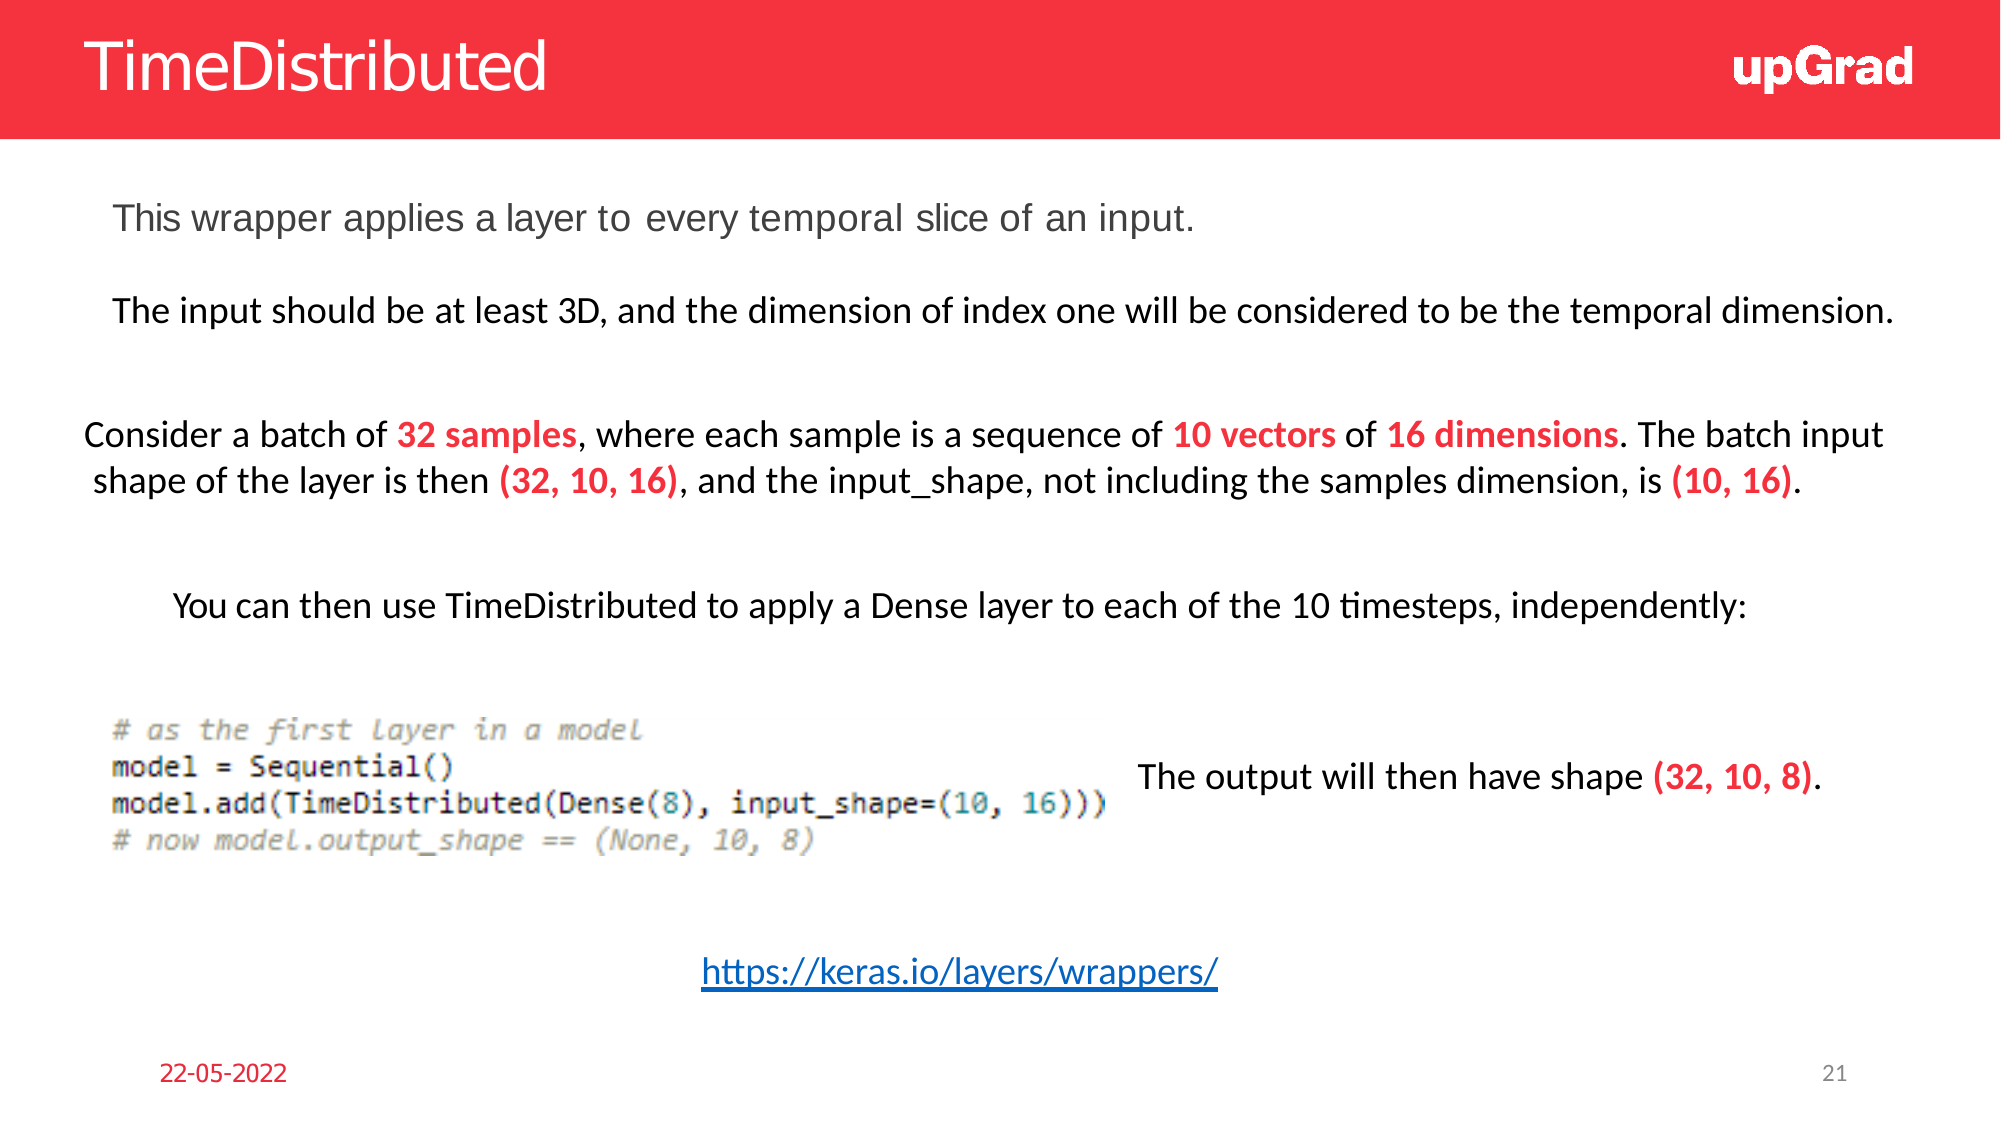

# TimeDistributed
This wrapper applies a layer to every temporal slice of an input.
The input should be at least 3D, and the dimension of index one will be considered to be the temporal dimension.

Consider a batch of 32 samples, where each sample is a sequence of 10 vectors of 16 dimensions. The batch input  shape of the layer is then (32, 10, 16), and the input_shape, not including the samples dimension, is (10, 16).

You can then use TimeDistributed to apply a Dense layer to each of the 10 timesteps, independently:

The output will then have shape (32, 10, 8).
https://keras.io/layers/wrappers/
22-05-2022
21